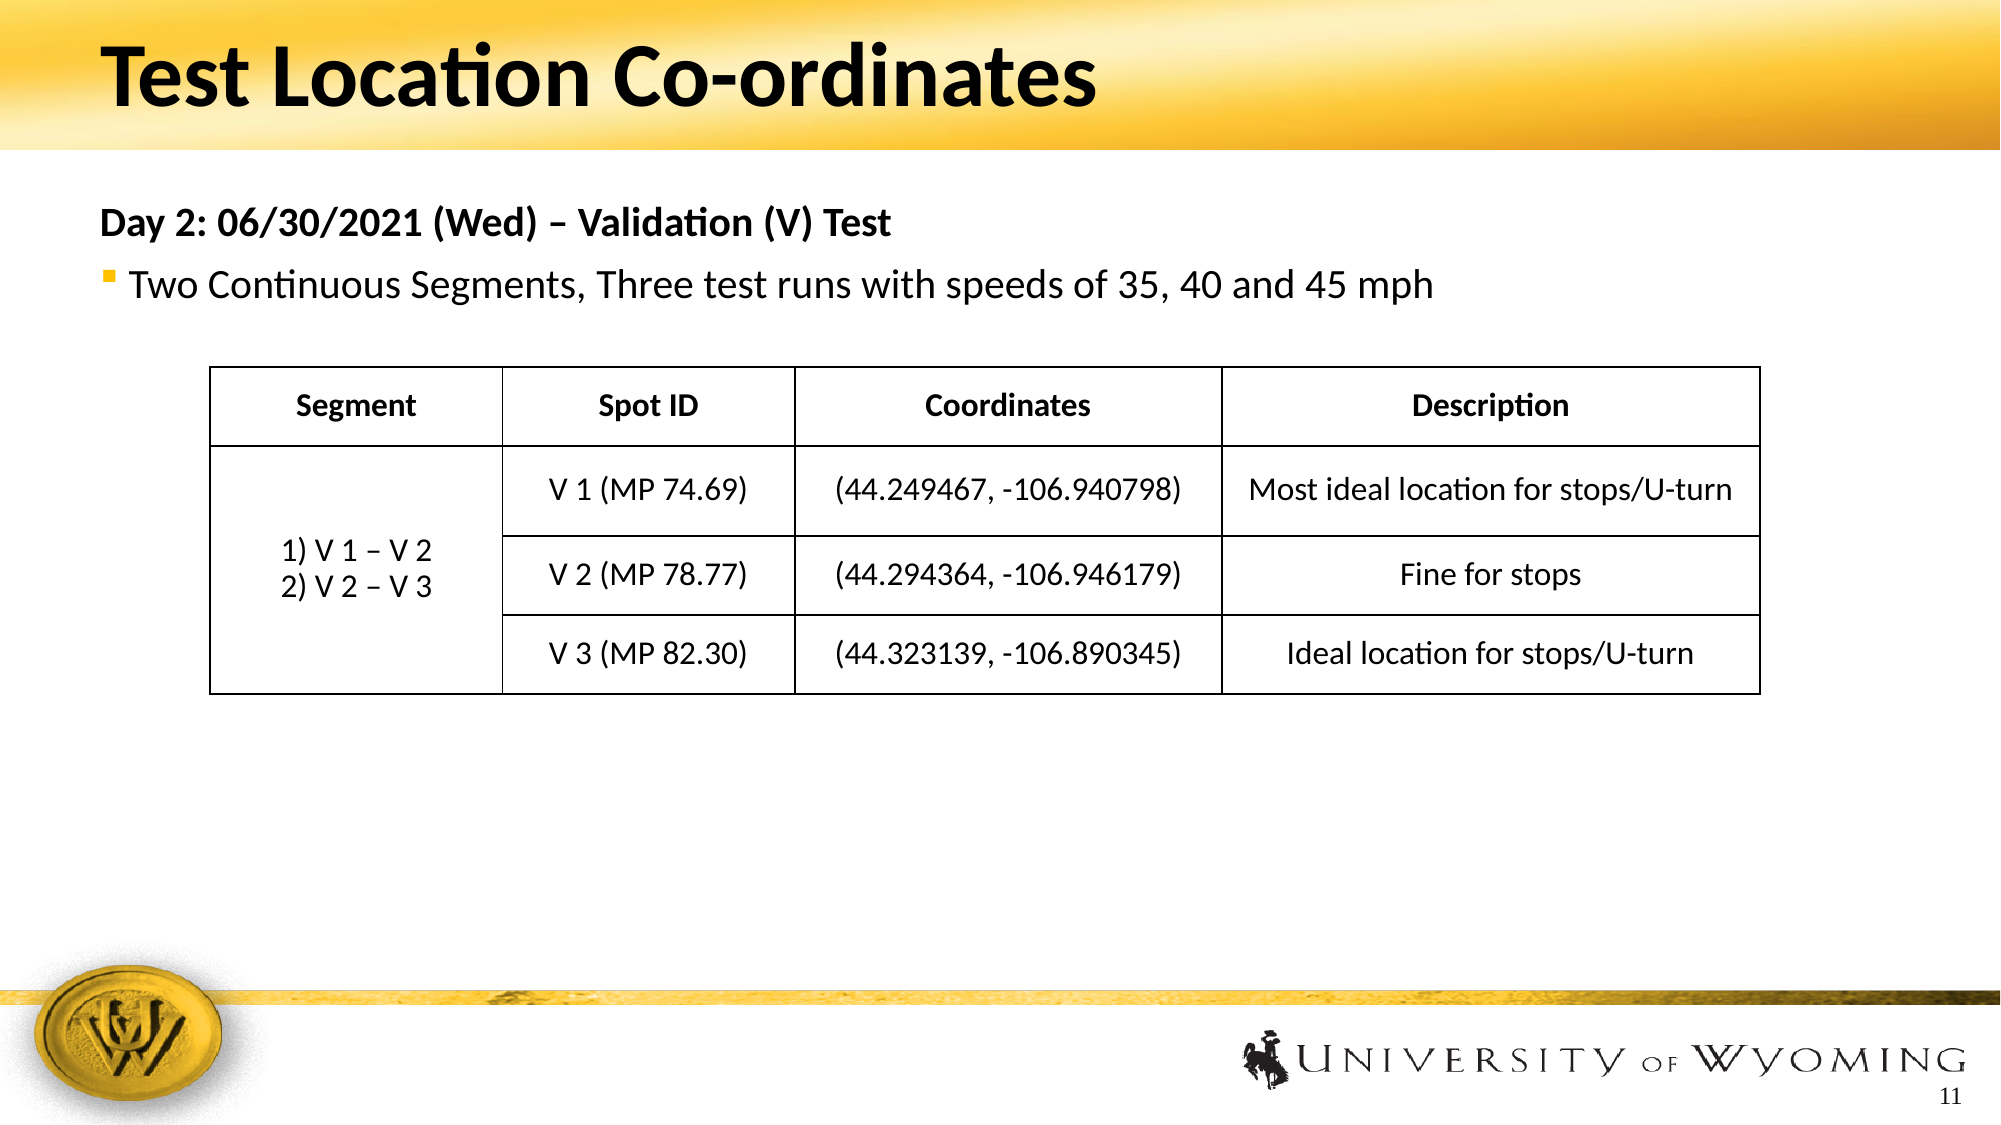

# Test Location Co-ordinates
Day 2: 06/30/2021 (Wed) – Validation (V) Test
 Two Continuous Segments, Three test runs with speeds of 35, 40 and 45 mph
| Segment | Spot ID | Coordinates | Description |
| --- | --- | --- | --- |
| 1) V 1 – V 2 2) V 2 – V 3 | V 1 (MP 74.69) | (44.249467, -106.940798) | Most ideal location for stops/U-turn |
|  | V 2 (MP 78.77) | (44.294364, -106.946179) | Fine for stops |
|  | V 3 (MP 82.30) | (44.323139, -106.890345) | Ideal location for stops/U-turn |